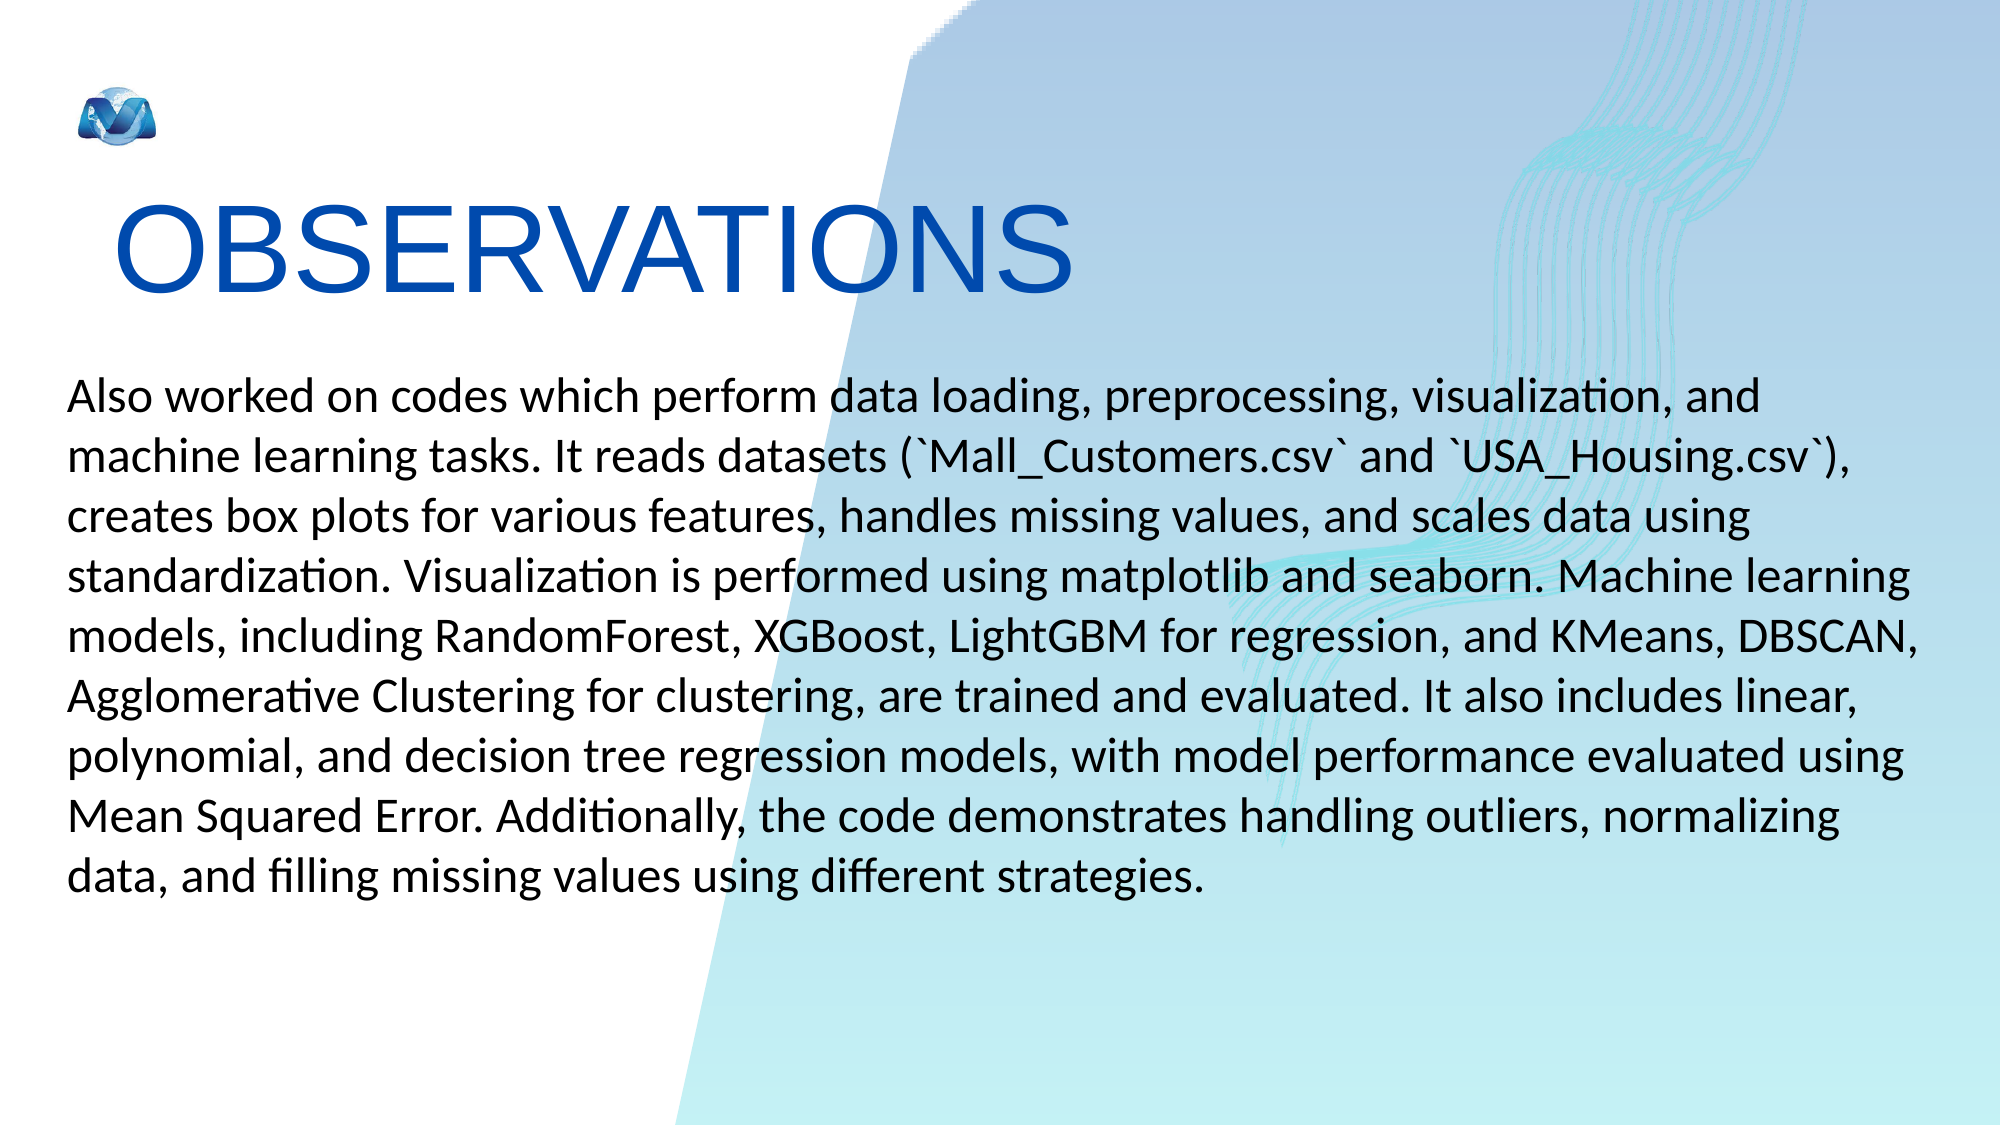

OBSERVATIONS
Also worked on codes which perform data loading, preprocessing, visualization, and machine learning tasks. It reads datasets (`Mall_Customers.csv` and `USA_Housing.csv`), creates box plots for various features, handles missing values, and scales data using standardization. Visualization is performed using matplotlib and seaborn. Machine learning models, including RandomForest, XGBoost, LightGBM for regression, and KMeans, DBSCAN, Agglomerative Clustering for clustering, are trained and evaluated. It also includes linear, polynomial, and decision tree regression models, with model performance evaluated using Mean Squared Error. Additionally, the code demonstrates handling outliers, normalizing data, and filling missing values using different strategies.